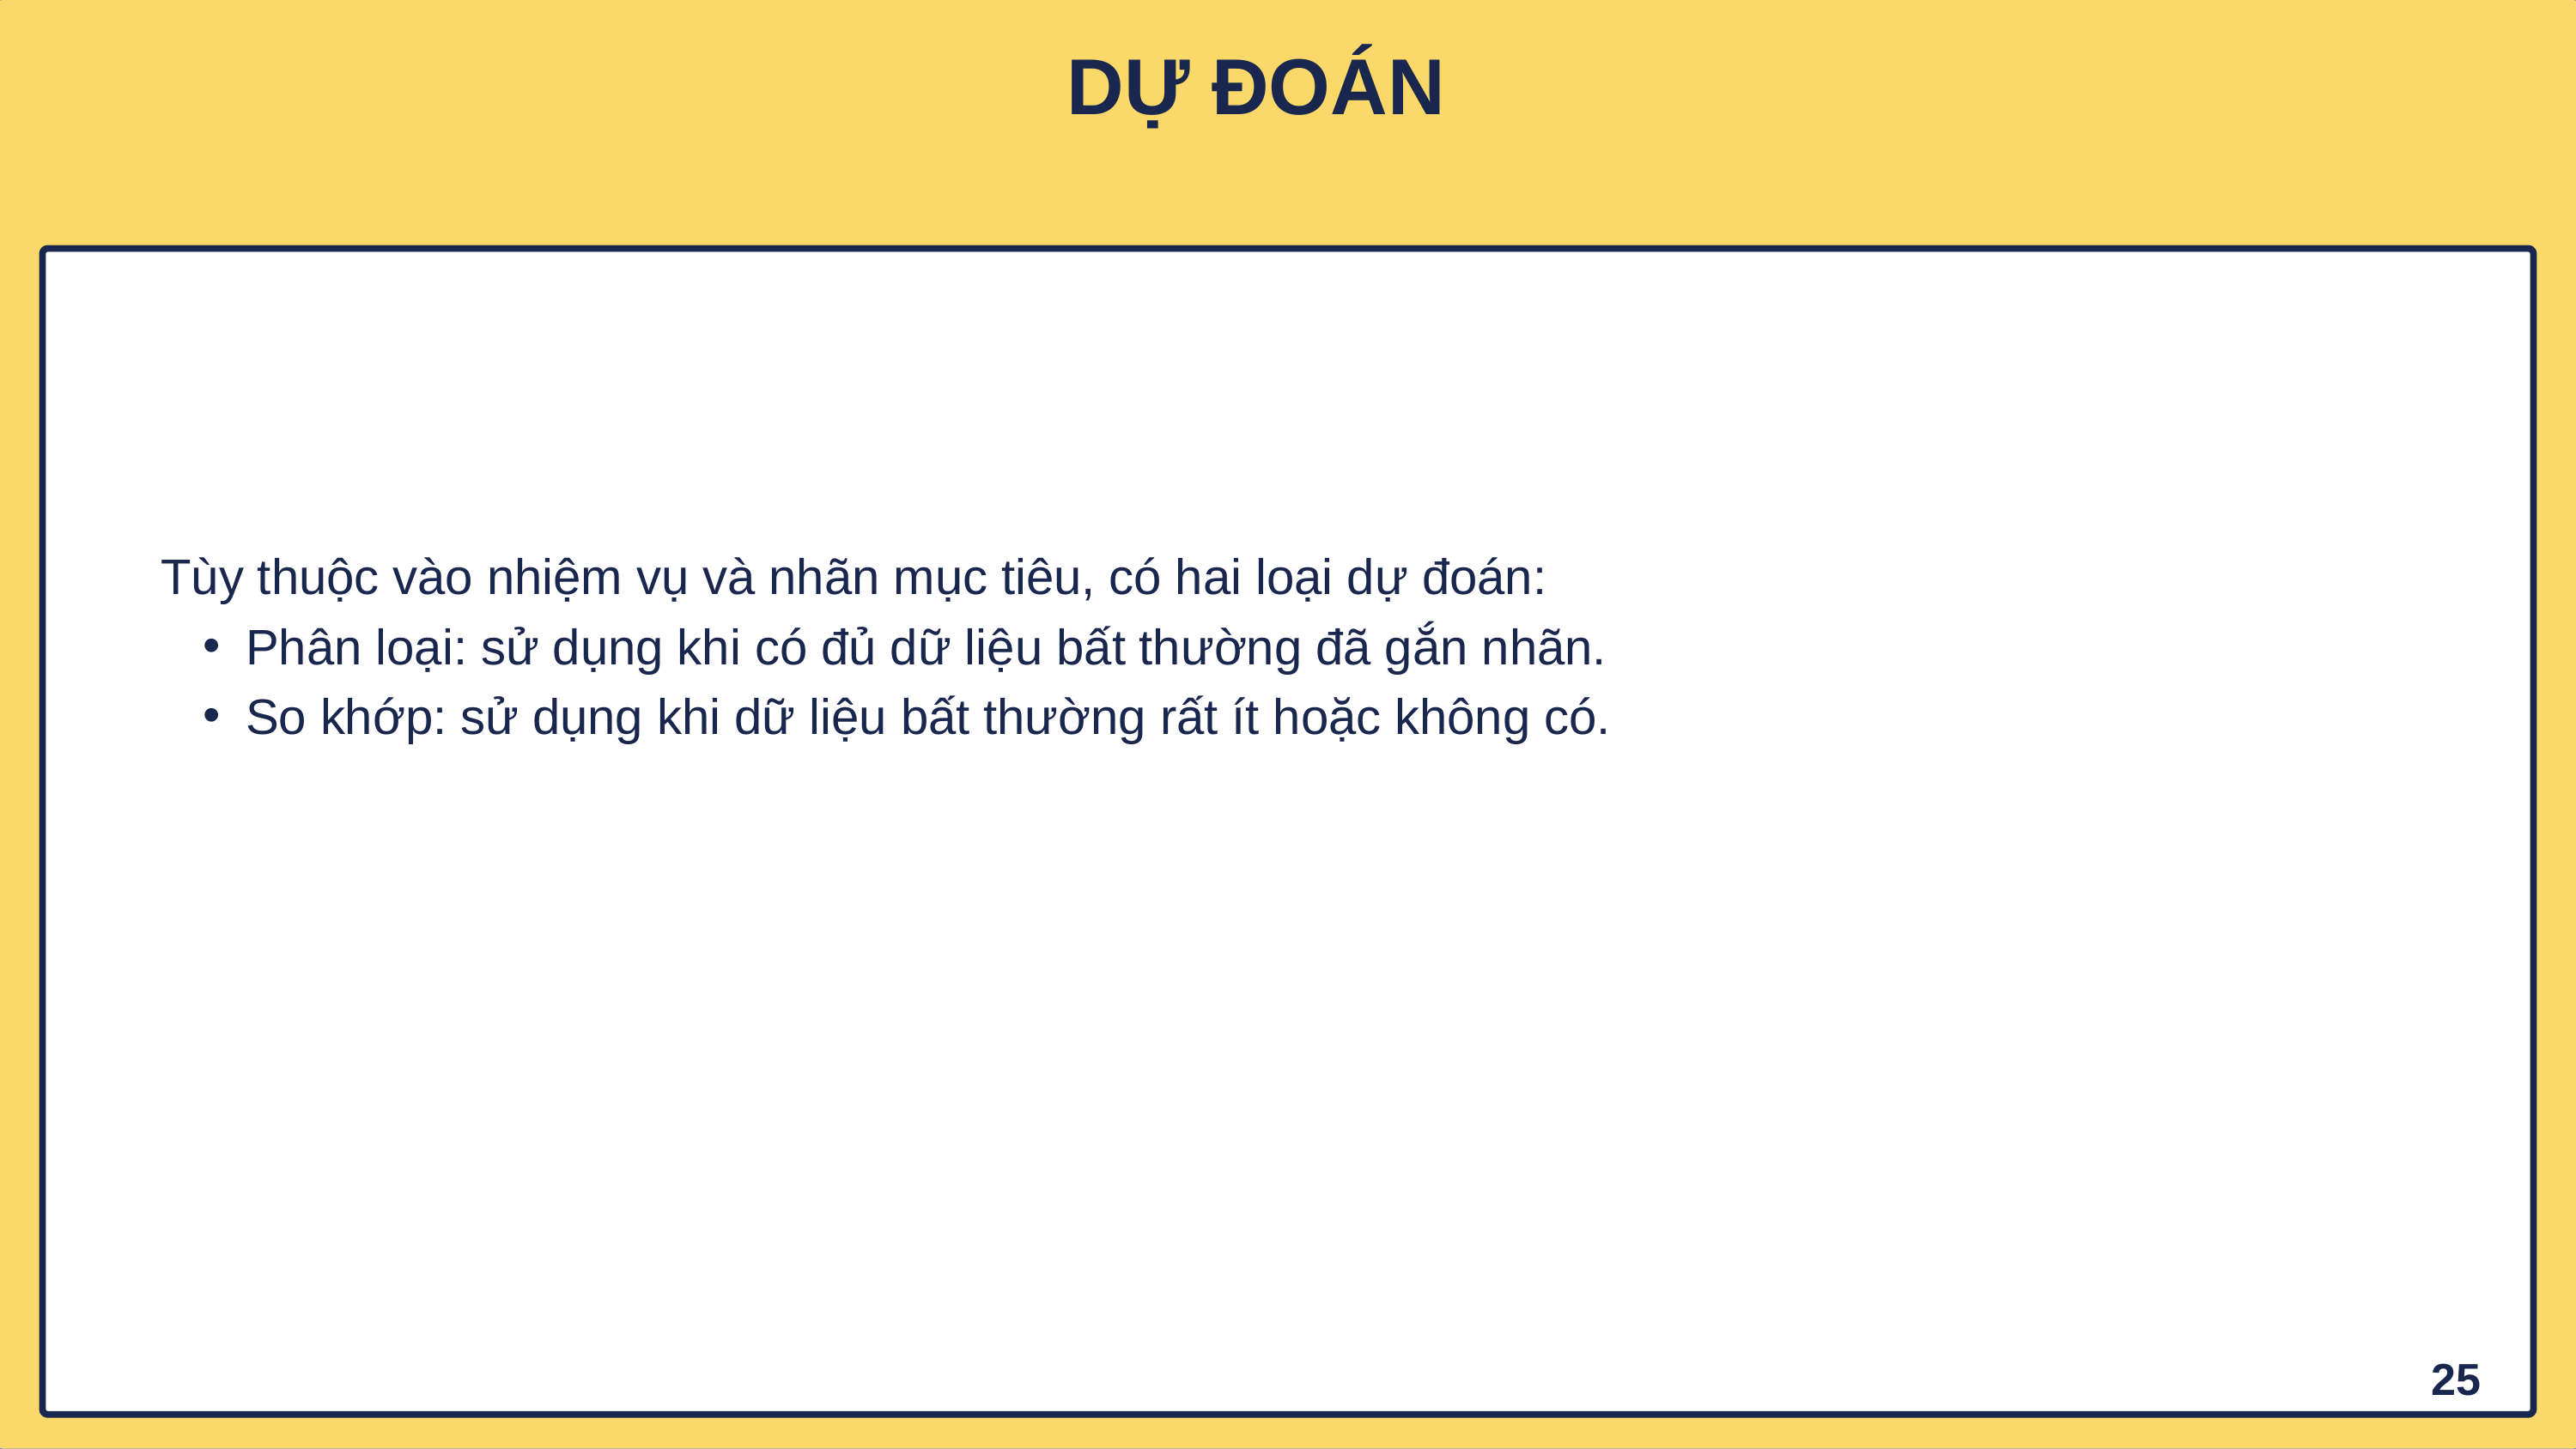

DỰ ĐOÁN
Tùy thuộc vào nhiệm vụ và nhãn mục tiêu, có hai loại dự đoán:
Phân loại: sử dụng khi có đủ dữ liệu bất thường đã gắn nhãn.
So khớp: sử dụng khi dữ liệu bất thường rất ít hoặc không có.
25